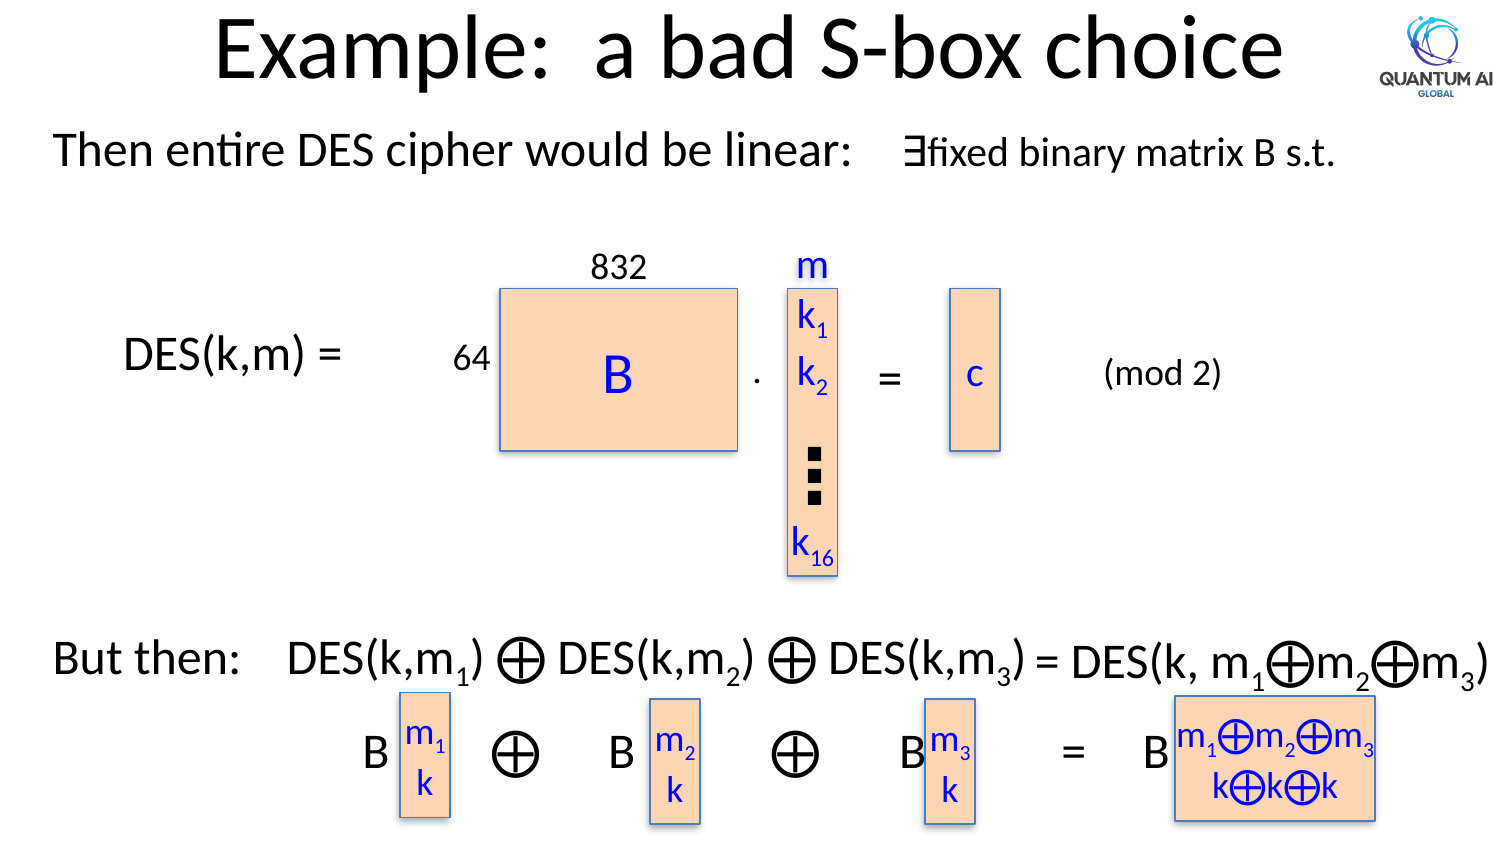

# Example:  a bad S-box choice
Then entire DES cipher would be linear:     ∃fixed binary matrix B s.t.

But then:    DES(k,m1) ⨁ DES(k,m2) ⨁ DES(k,m3)
832
B
m
k1
k2

k16

c
DES(k,m) =
64
=
.
(mod 2)
⋮
= DES(k, m1⨁m2⨁m3)
m1
k
m1⨁m2⨁m3
k⨁k⨁k
m2
k
m3
k
B         ⨁      B            ⨁       B            =     B